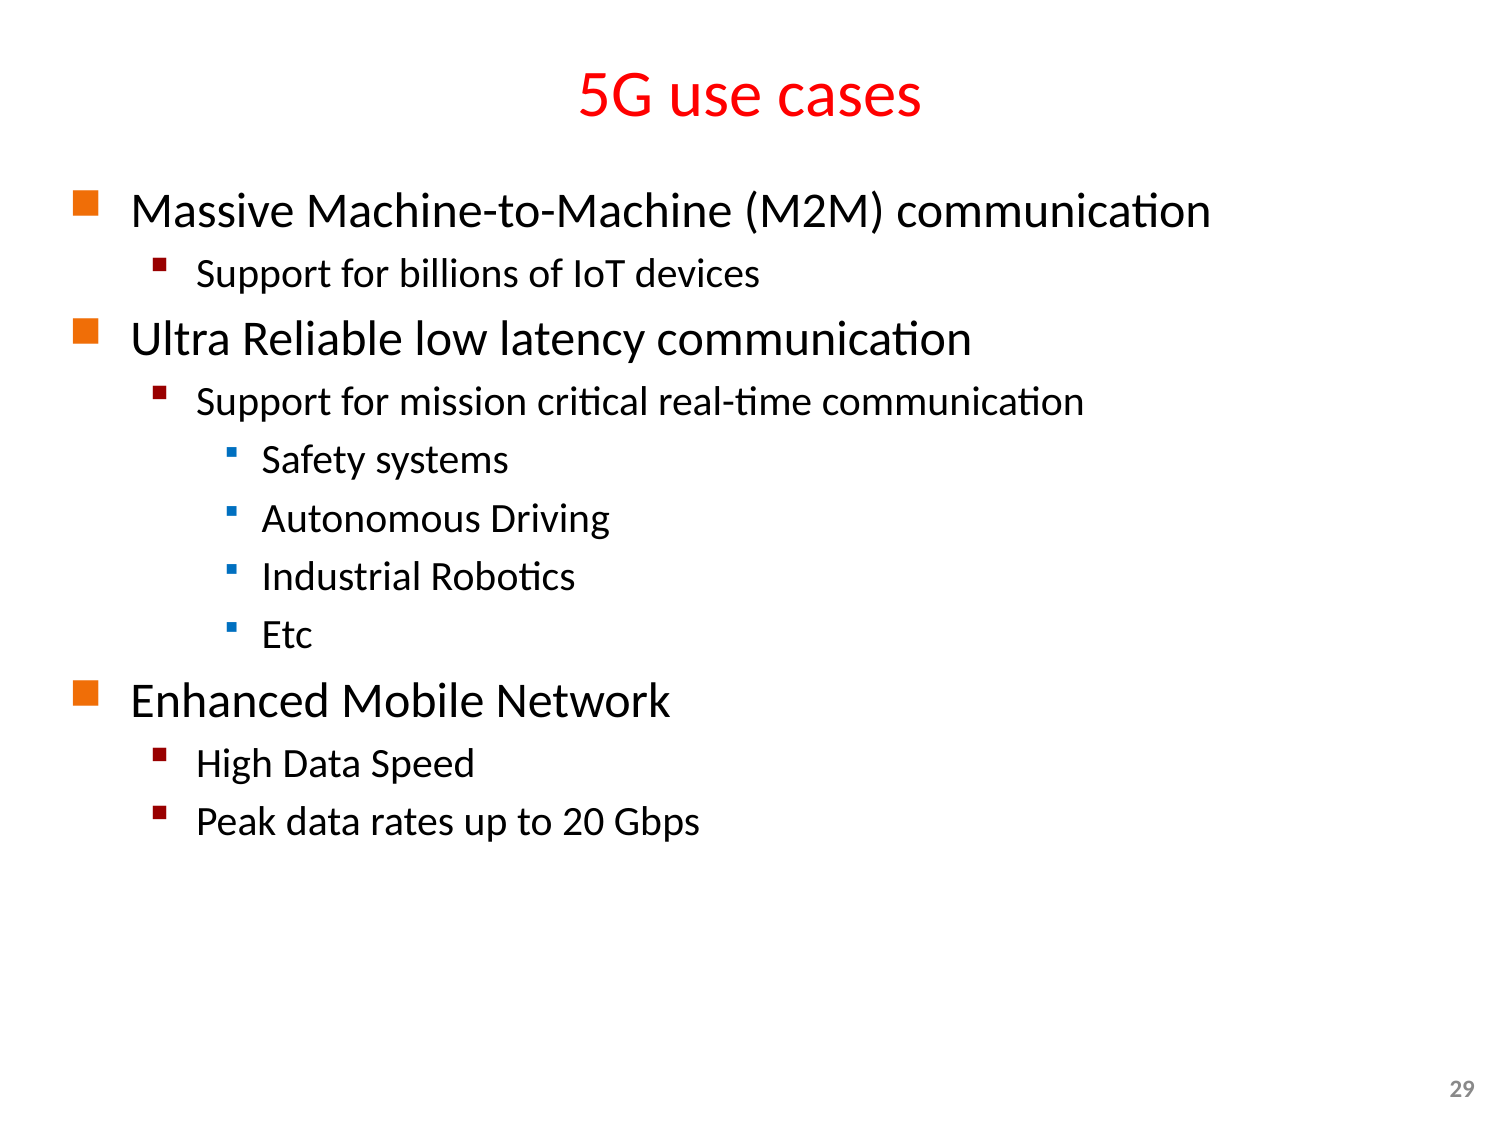

# 5G use cases
Massive Machine-to-Machine (M2M) communication
Support for billions of IoT devices
Ultra Reliable low latency communication
Support for mission critical real-time communication
Safety systems
Autonomous Driving
Industrial Robotics
Etc
Enhanced Mobile Network
High Data Speed
Peak data rates up to 20 Gbps